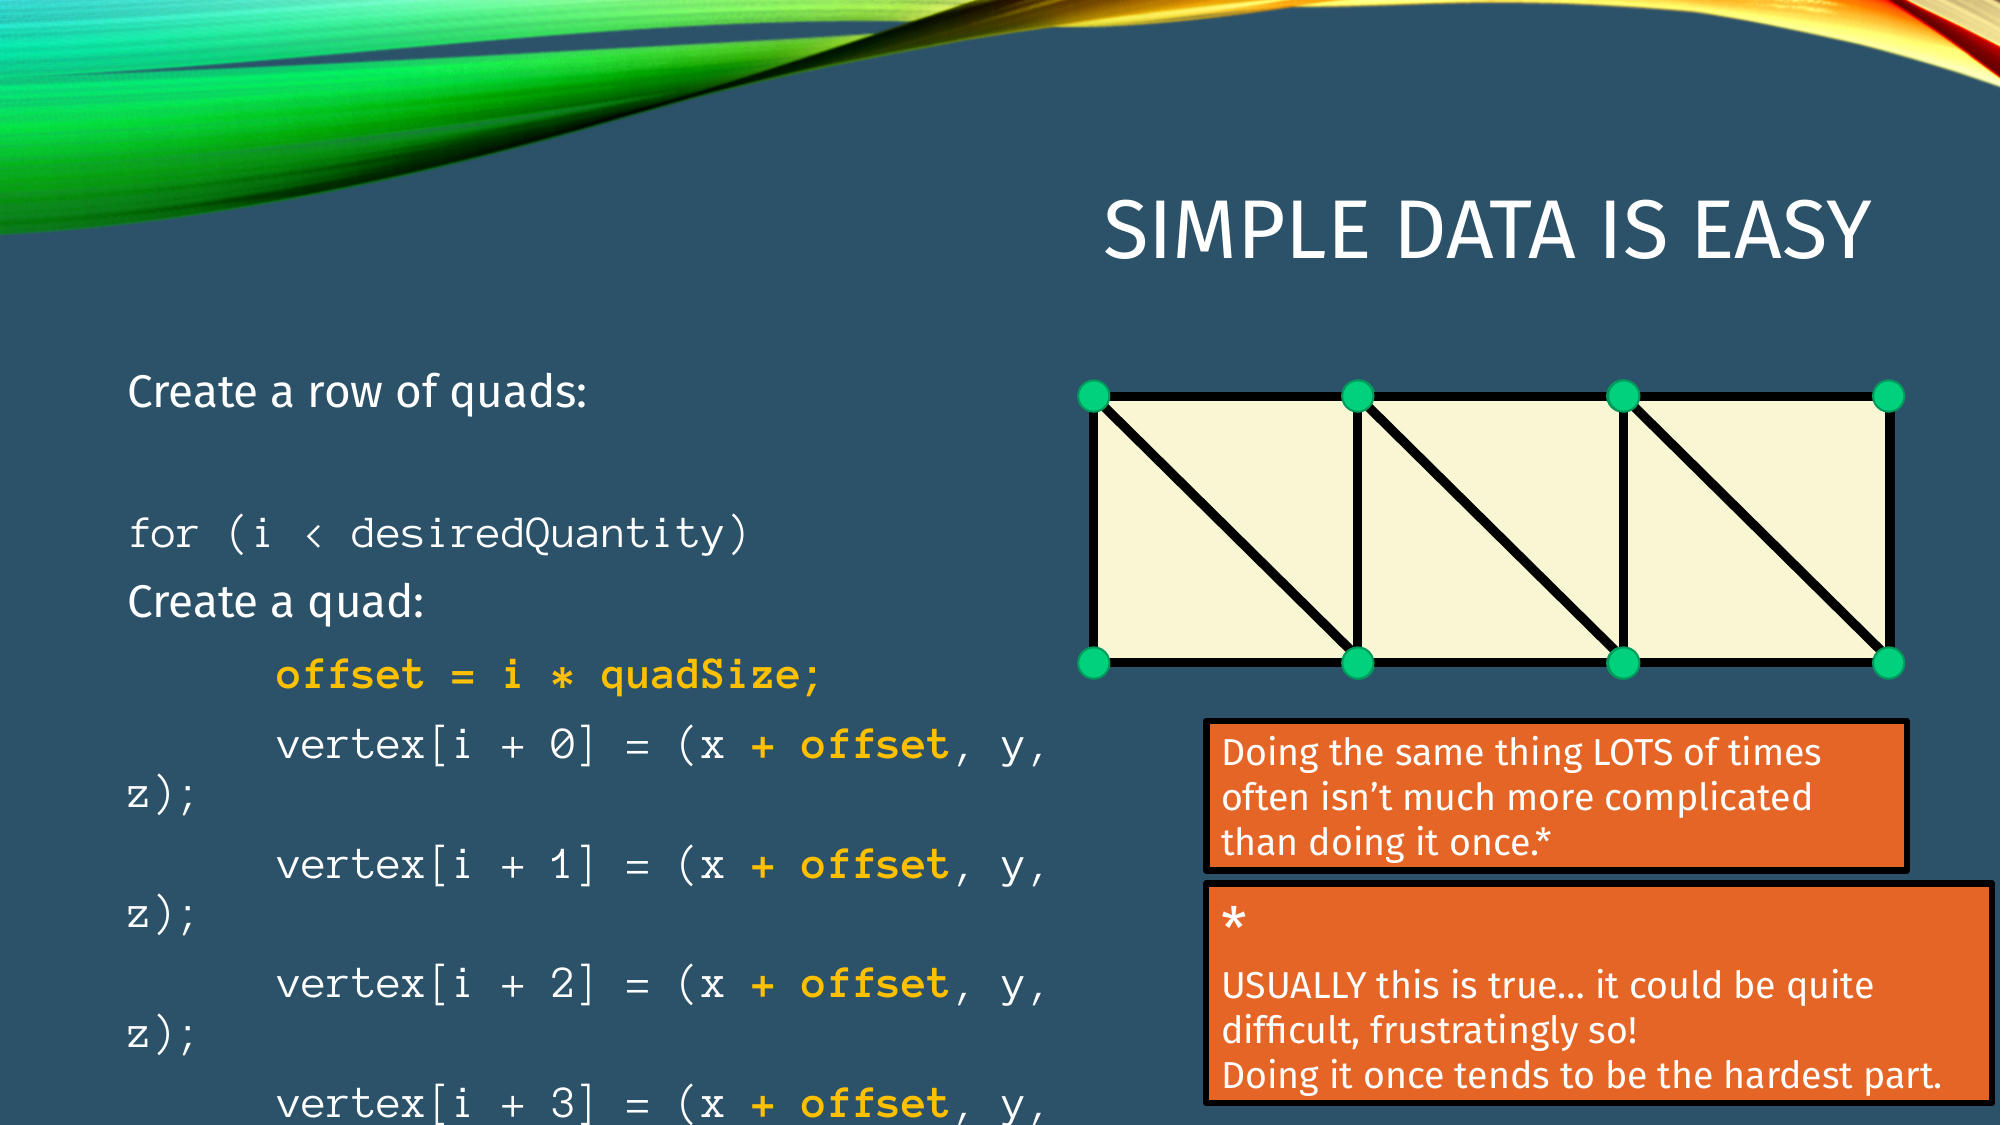

# Simple data is easy
Create a row of quads:

for (i < desiredQuantity)
Create a quad:
	offset = i * quadSize;
	vertex[i + 0] = (x + offset, y, z);
	vertex[i + 1] = (x + offset, y, z);
	vertex[i + 2] = (x + offset, y, z);
	vertex[i + 3] = (x + offset, y, z);
	i += 4;

Doing the same thing LOTS of times often isn’t much more complicated than doing it once.*
*
USUALLY this is true… it could be quite difficult, frustratingly so!
Doing it once tends to be the hardest part.